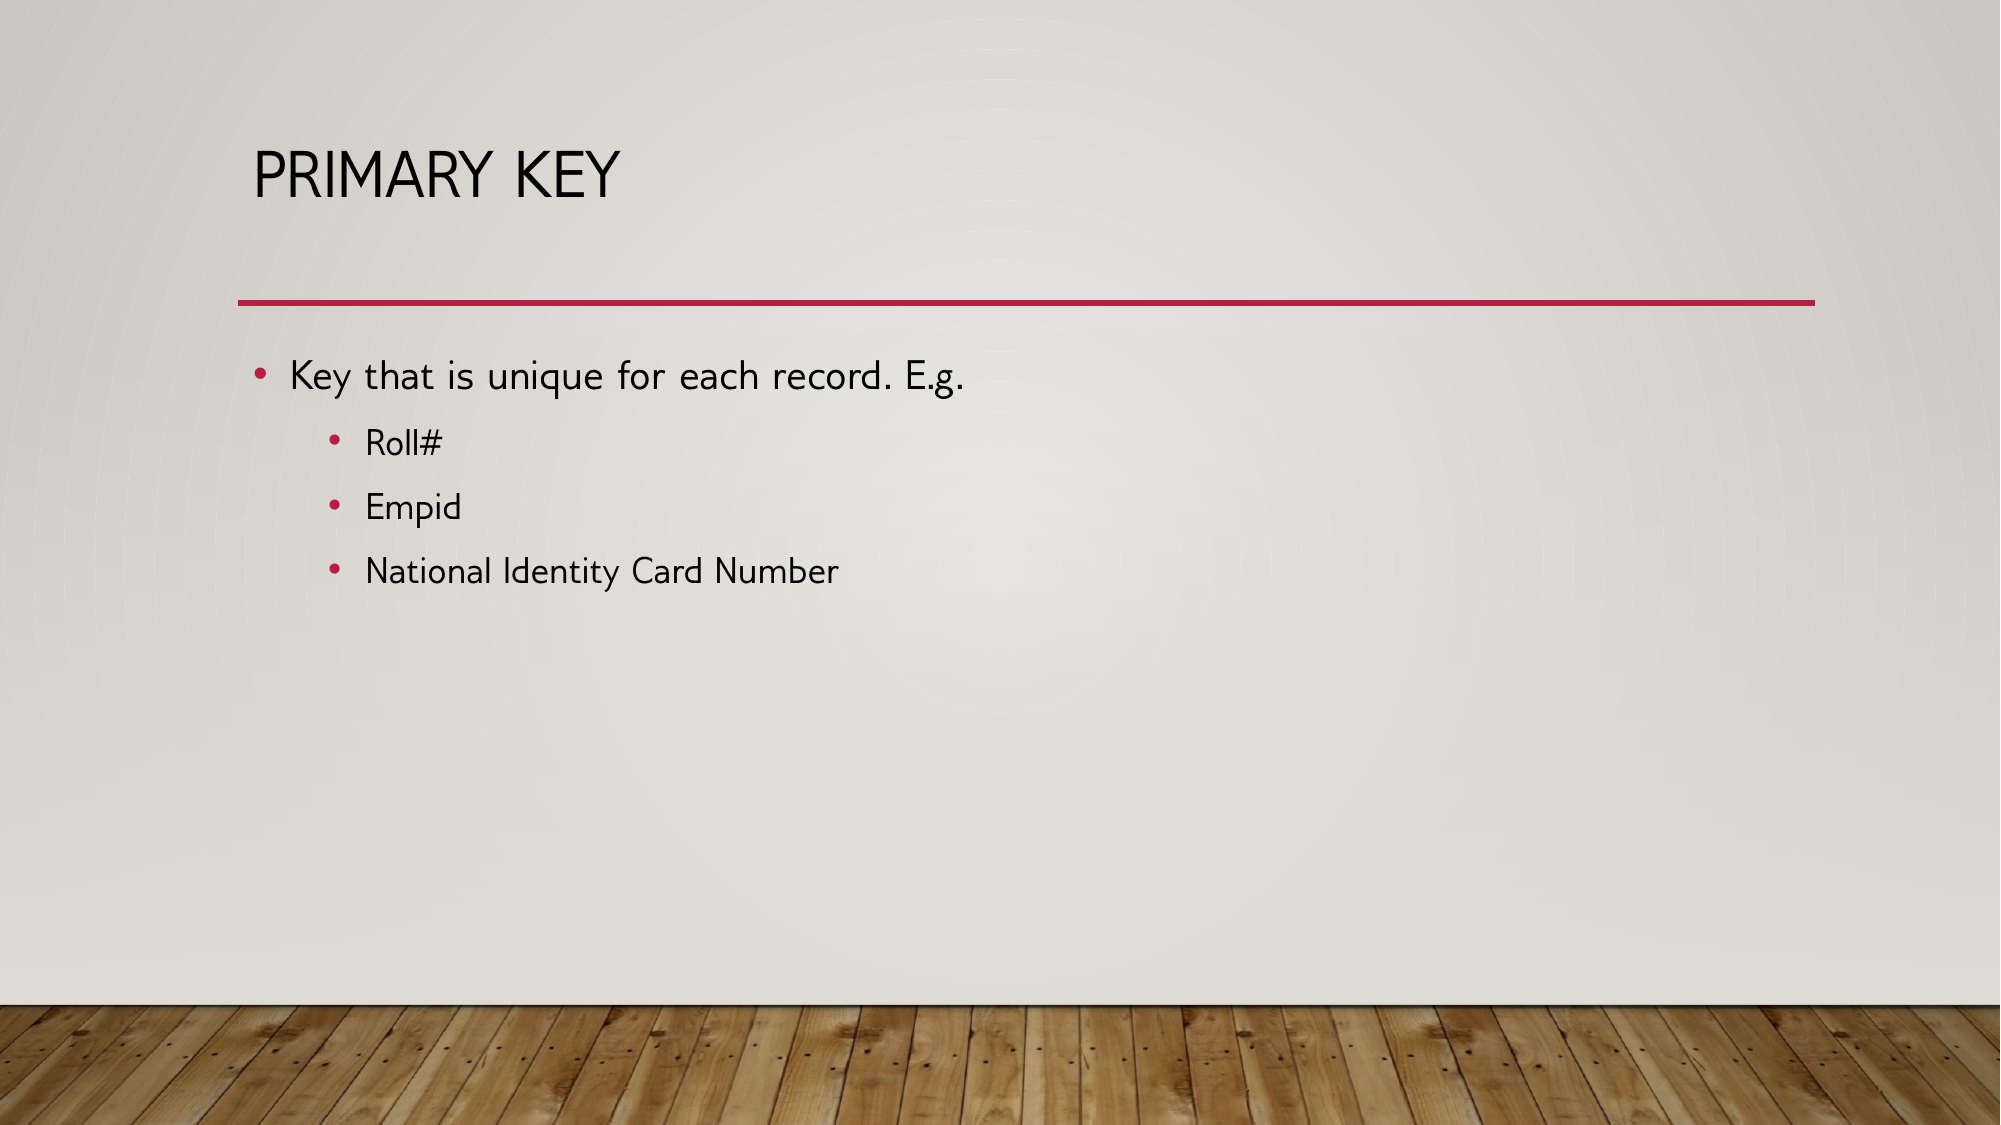

# Primary key
Key that is unique for each record. E.g.
Roll#
Empid
National Identity Card Number